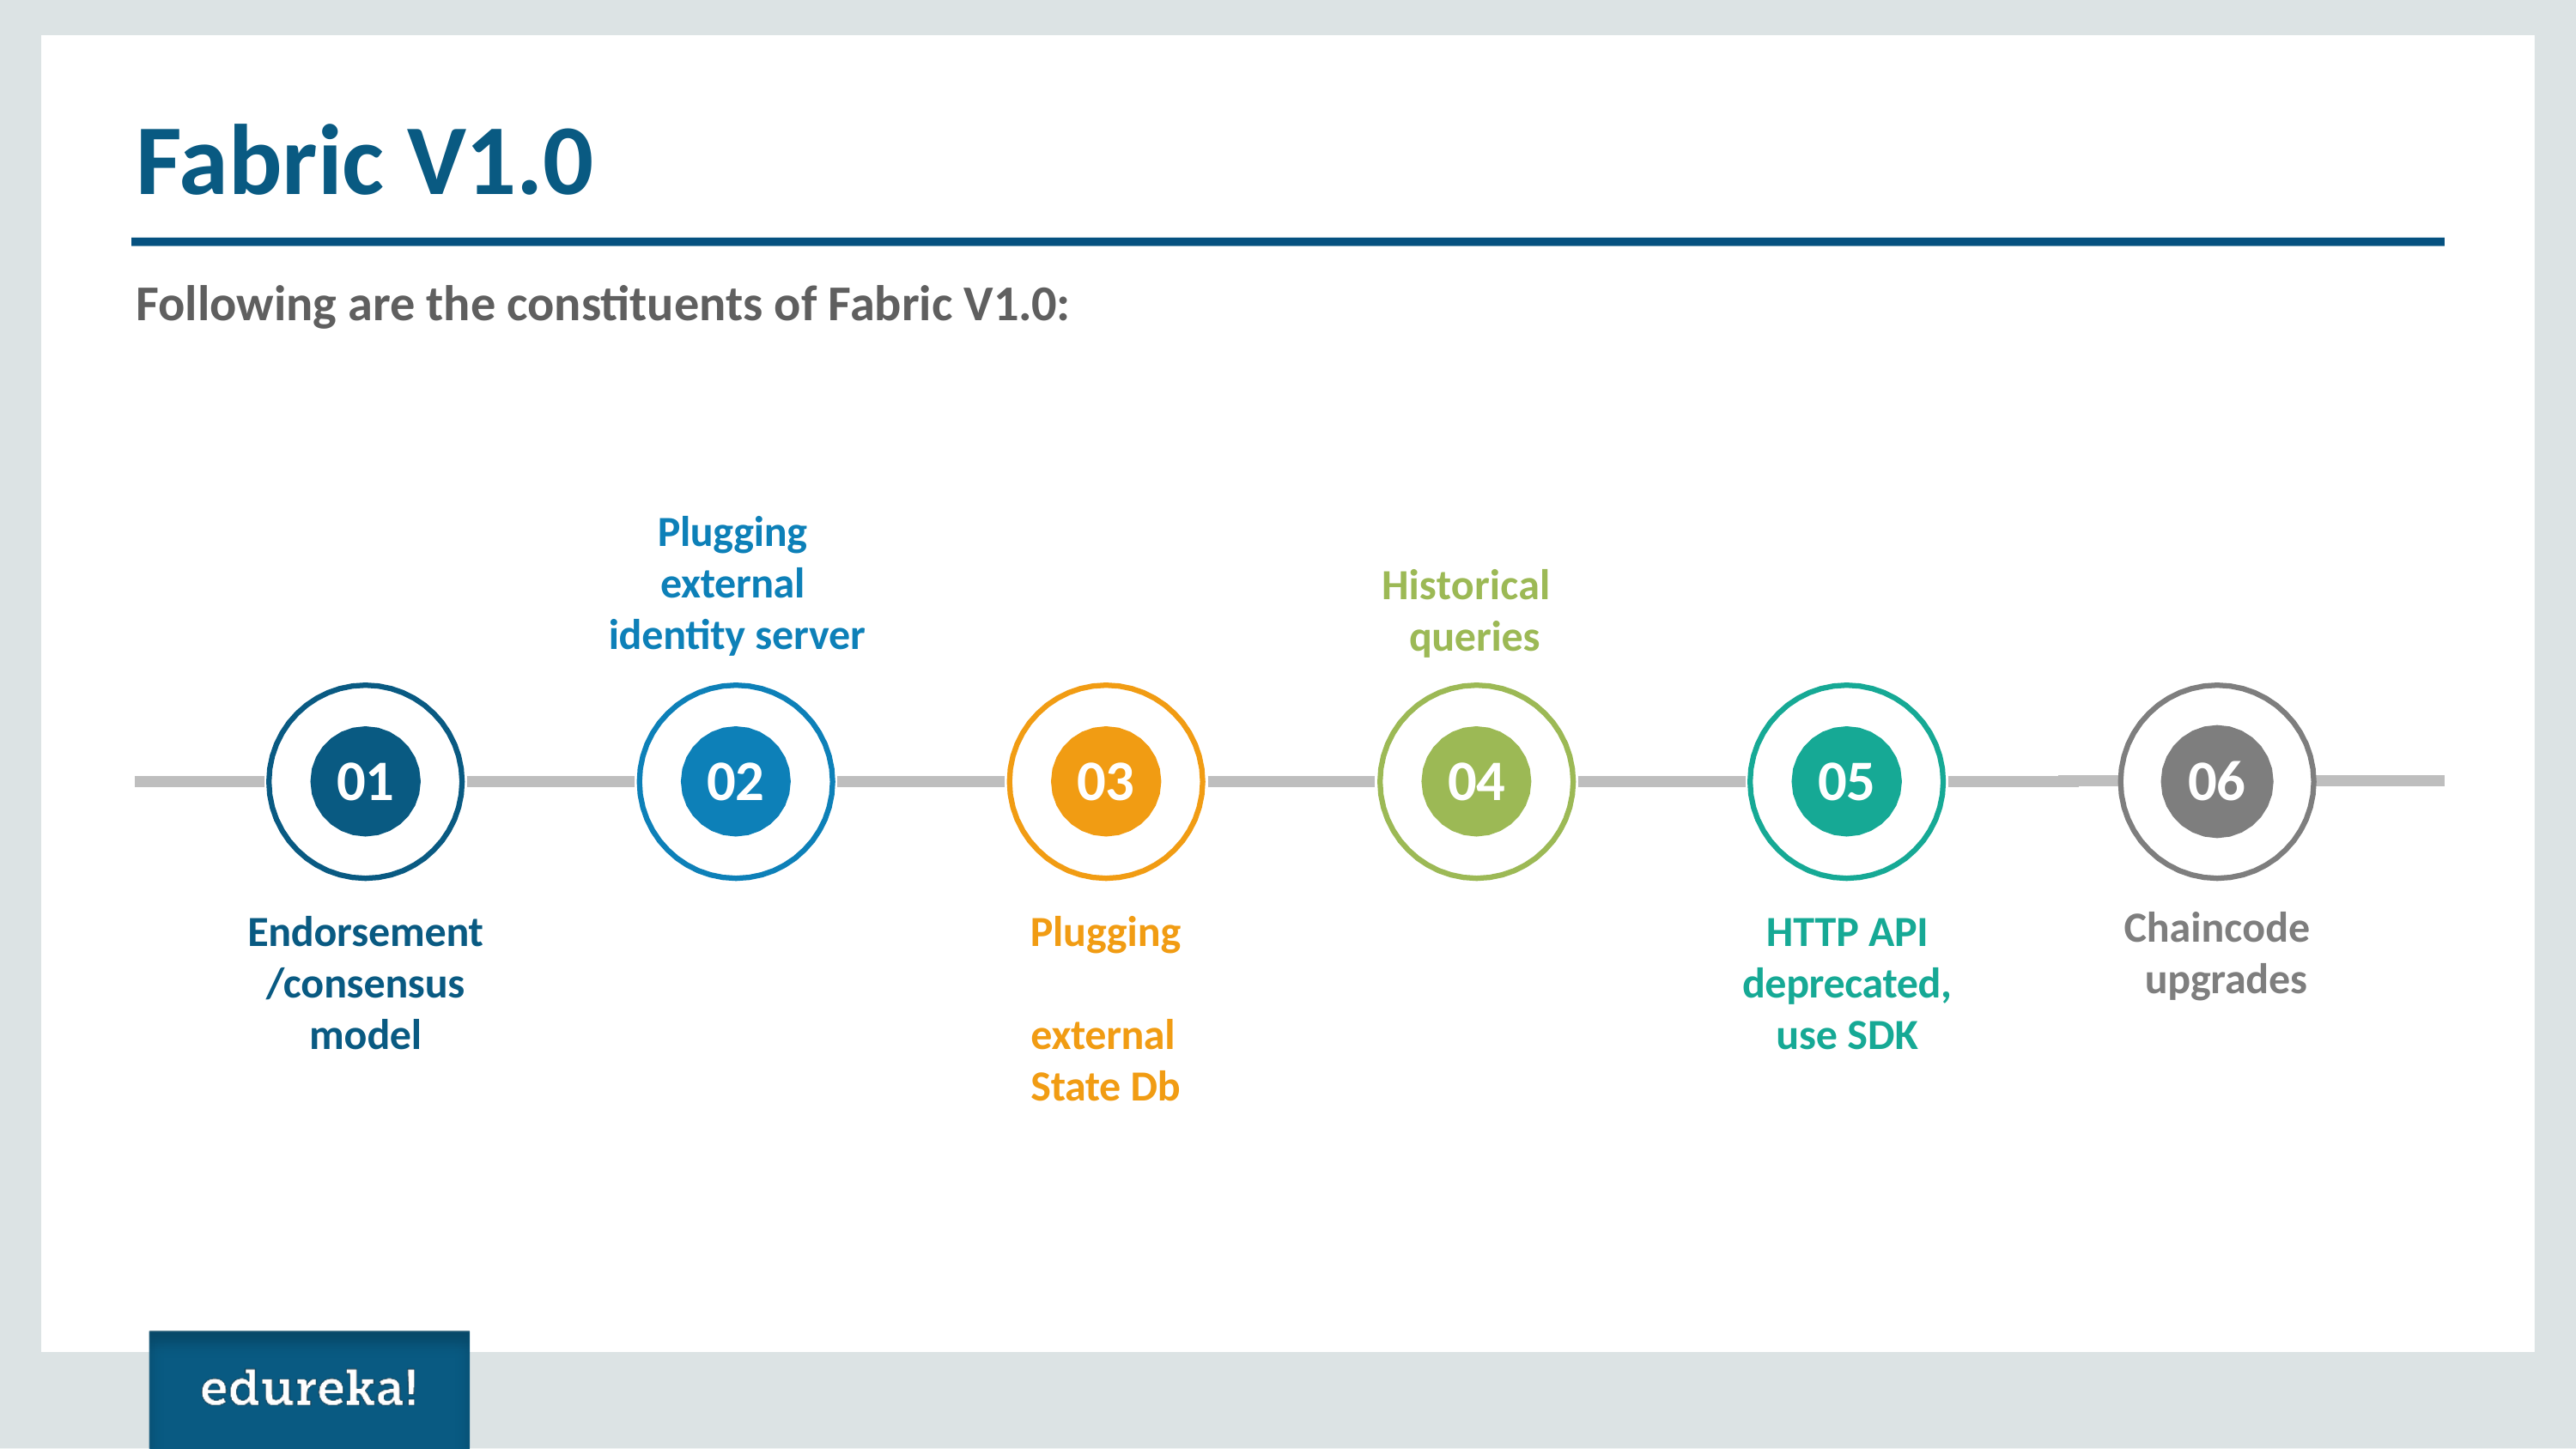

# Fabric V1.0

Following are the constituents of Fabric V1.0:
Plugging  external  identity server
Historical  queries

01
02
03
04
05
06

Chaincode  upgrades
Endorsement
/consensus
model
Plugging  external  State Db
HTTP API
deprecated,
use SDK

Copyright © 2017, edureka and/or its affiliates. All rights reserved.